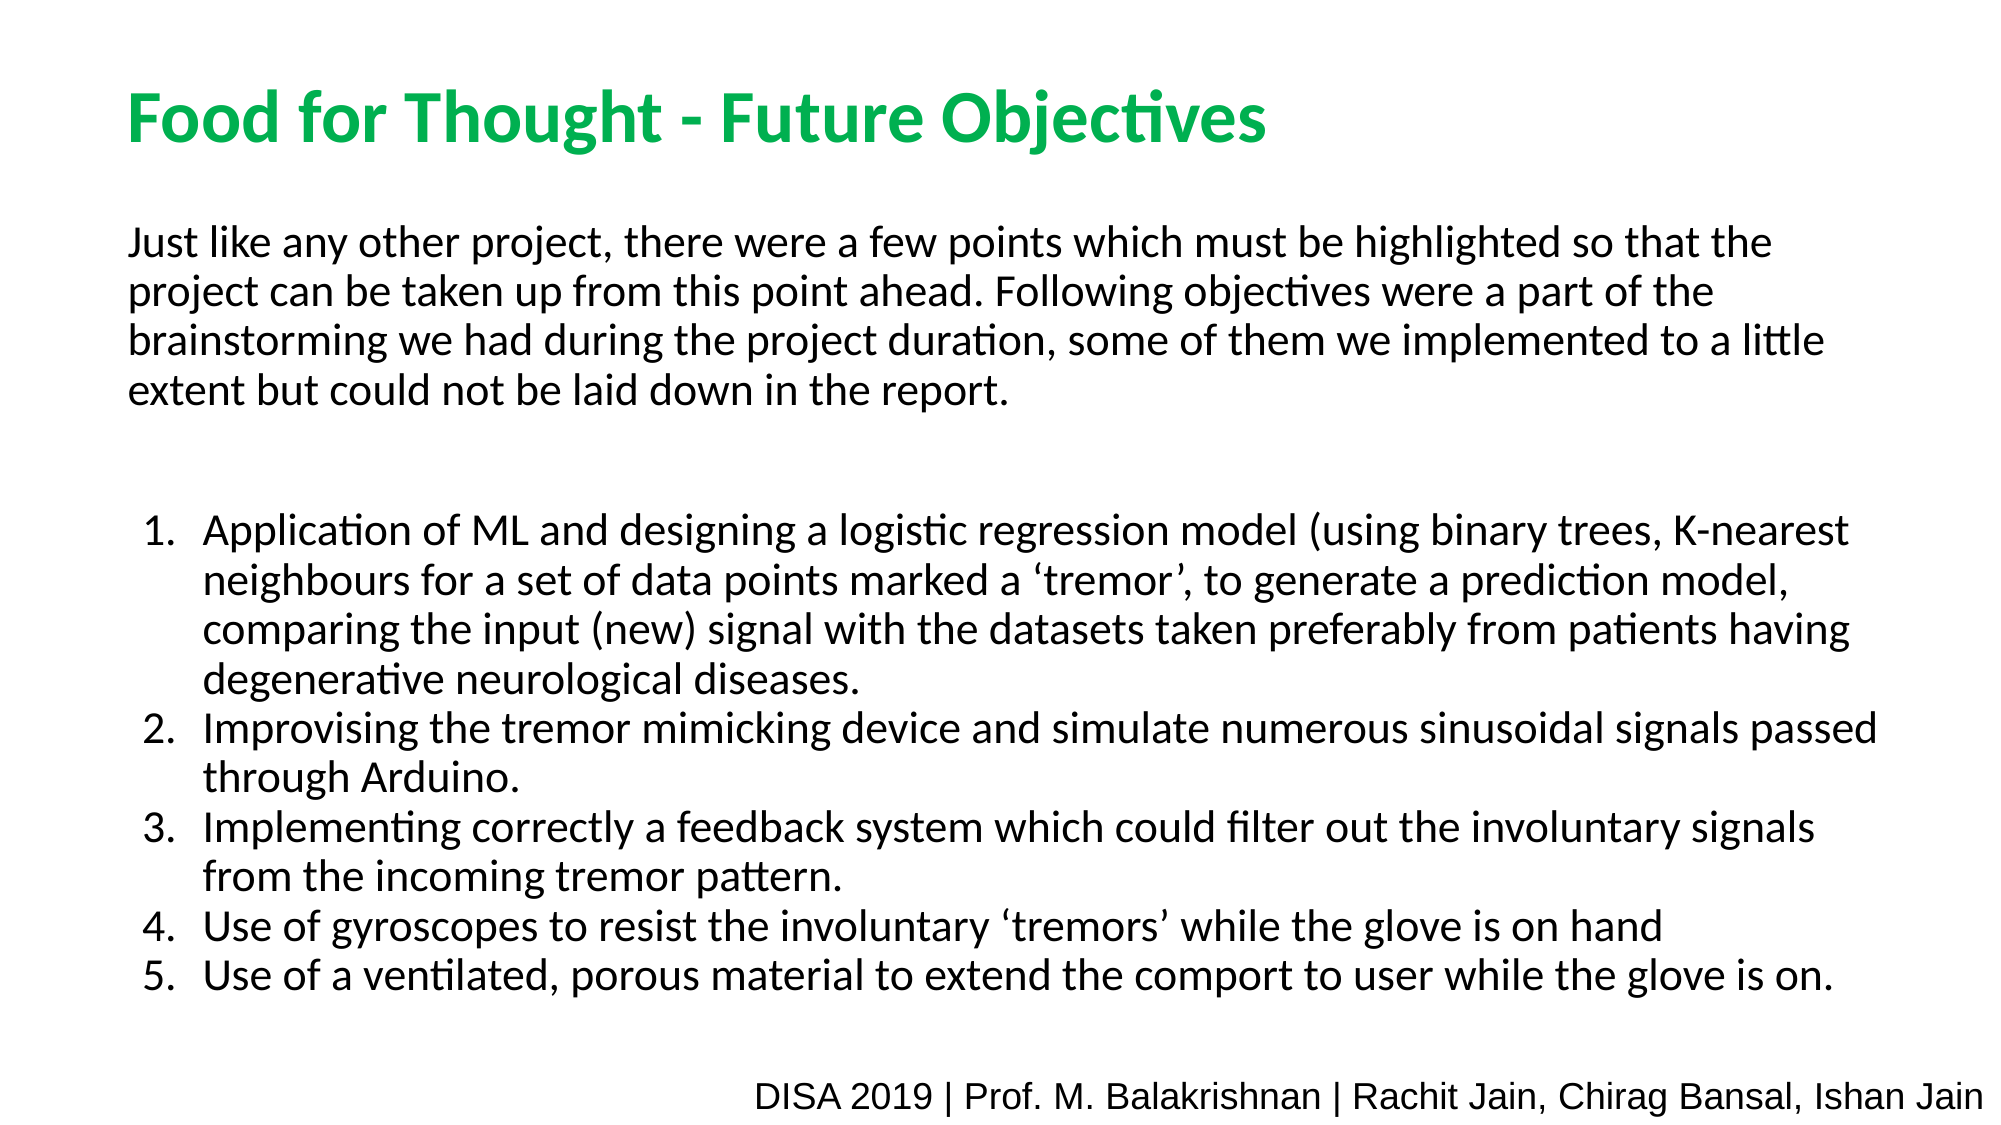

# Food for Thought - Future Objectives
Just like any other project, there were a few points which must be highlighted so that the project can be taken up from this point ahead. Following objectives were a part of the brainstorming we had during the project duration, some of them we implemented to a little extent but could not be laid down in the report.

Application of ML and designing a logistic regression model (using binary trees, K-nearest neighbours for a set of data points marked a ‘tremor’, to generate a prediction model, comparing the input (new) signal with the datasets taken preferably from patients having degenerative neurological diseases.
Improvising the tremor mimicking device and simulate numerous sinusoidal signals passed through Arduino.
Implementing correctly a feedback system which could filter out the involuntary signals from the incoming tremor pattern.
Use of gyroscopes to resist the involuntary ‘tremors’ while the glove is on hand
Use of a ventilated, porous material to extend the comport to user while the glove is on.
DISA 2019 | Prof. M. Balakrishnan | Rachit Jain, Chirag Bansal, Ishan Jain